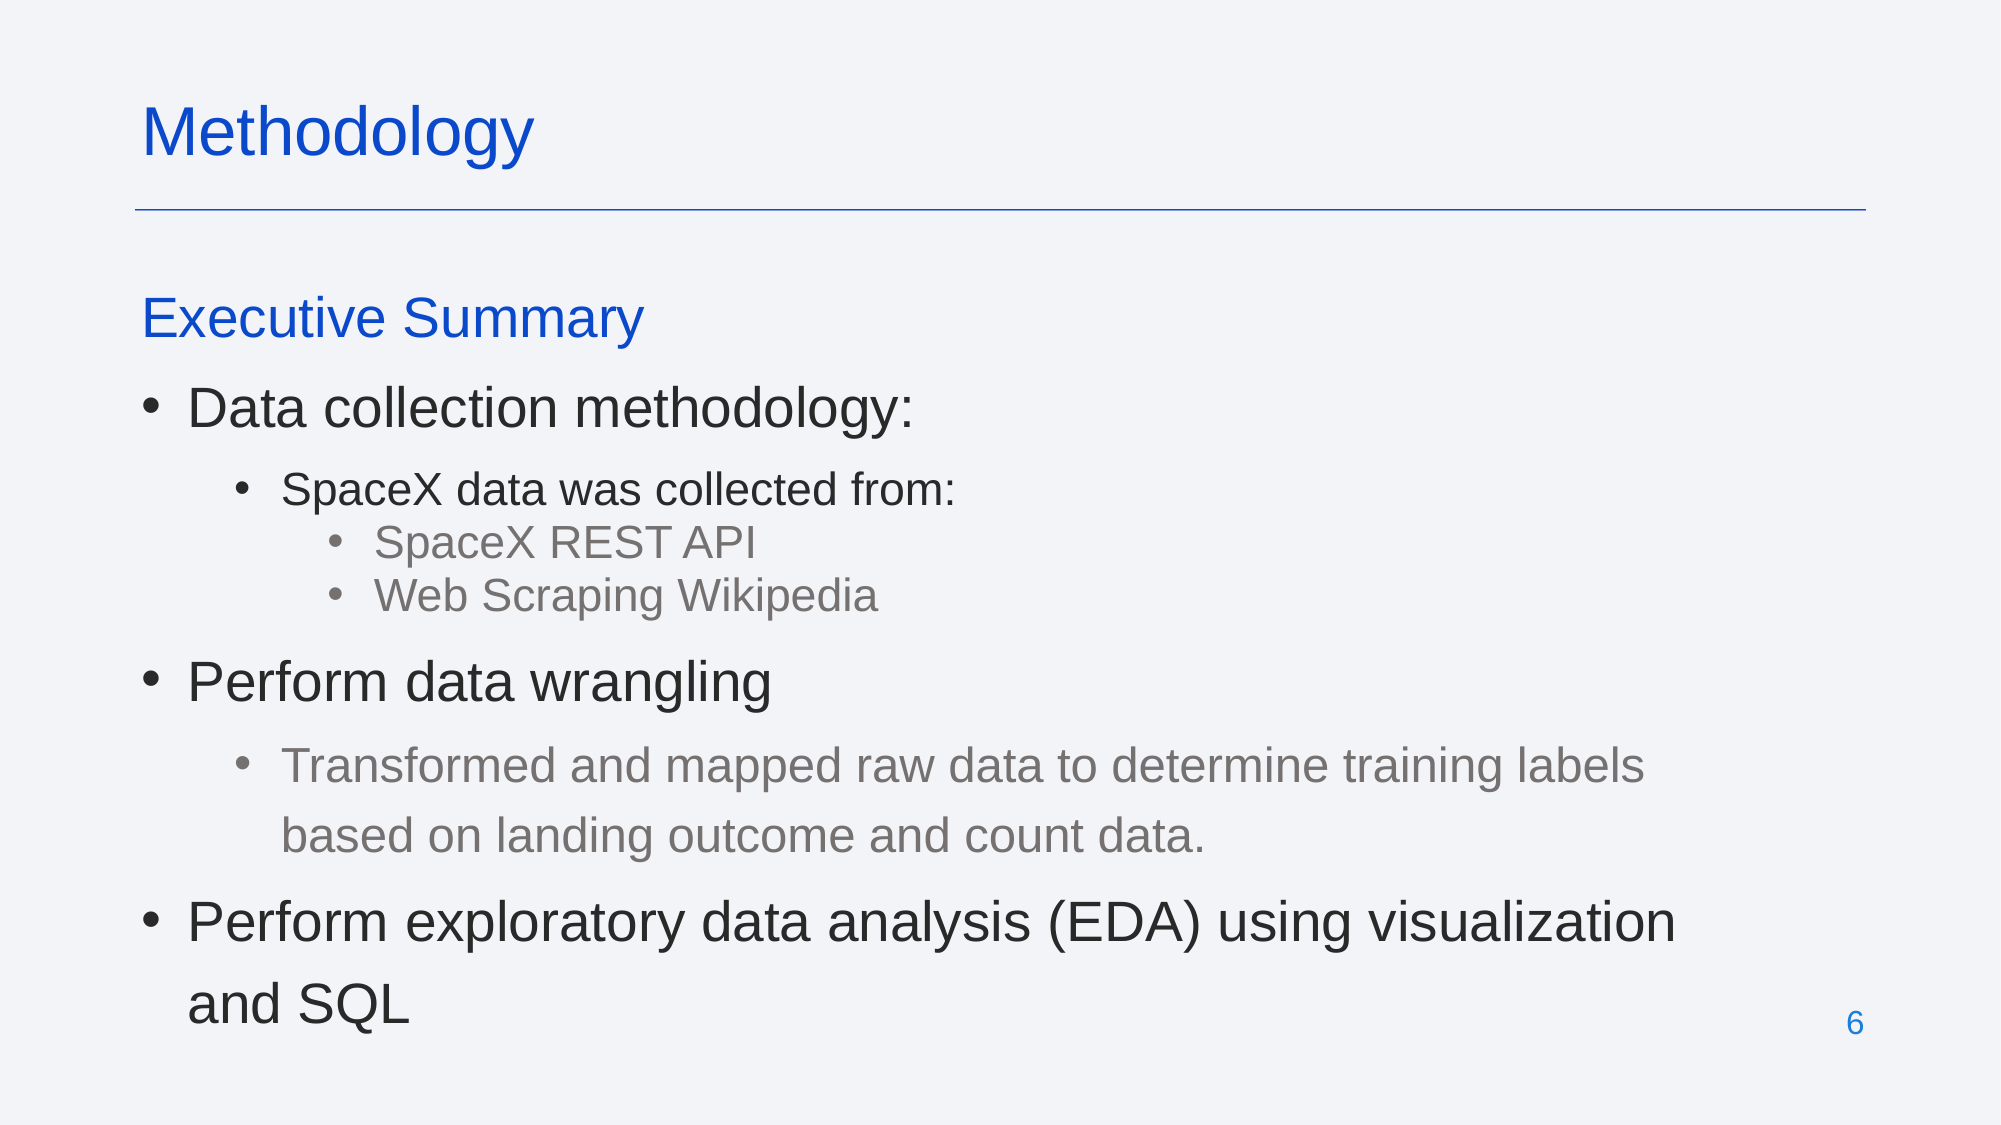

Methodology
Executive Summary
Data collection methodology:
SpaceX data was collected from:
SpaceX REST API
Web Scraping Wikipedia
Perform data wrangling
Transformed and mapped raw data to determine training labels based on landing outcome and count data.
Perform exploratory data analysis (EDA) using visualization and SQL
6